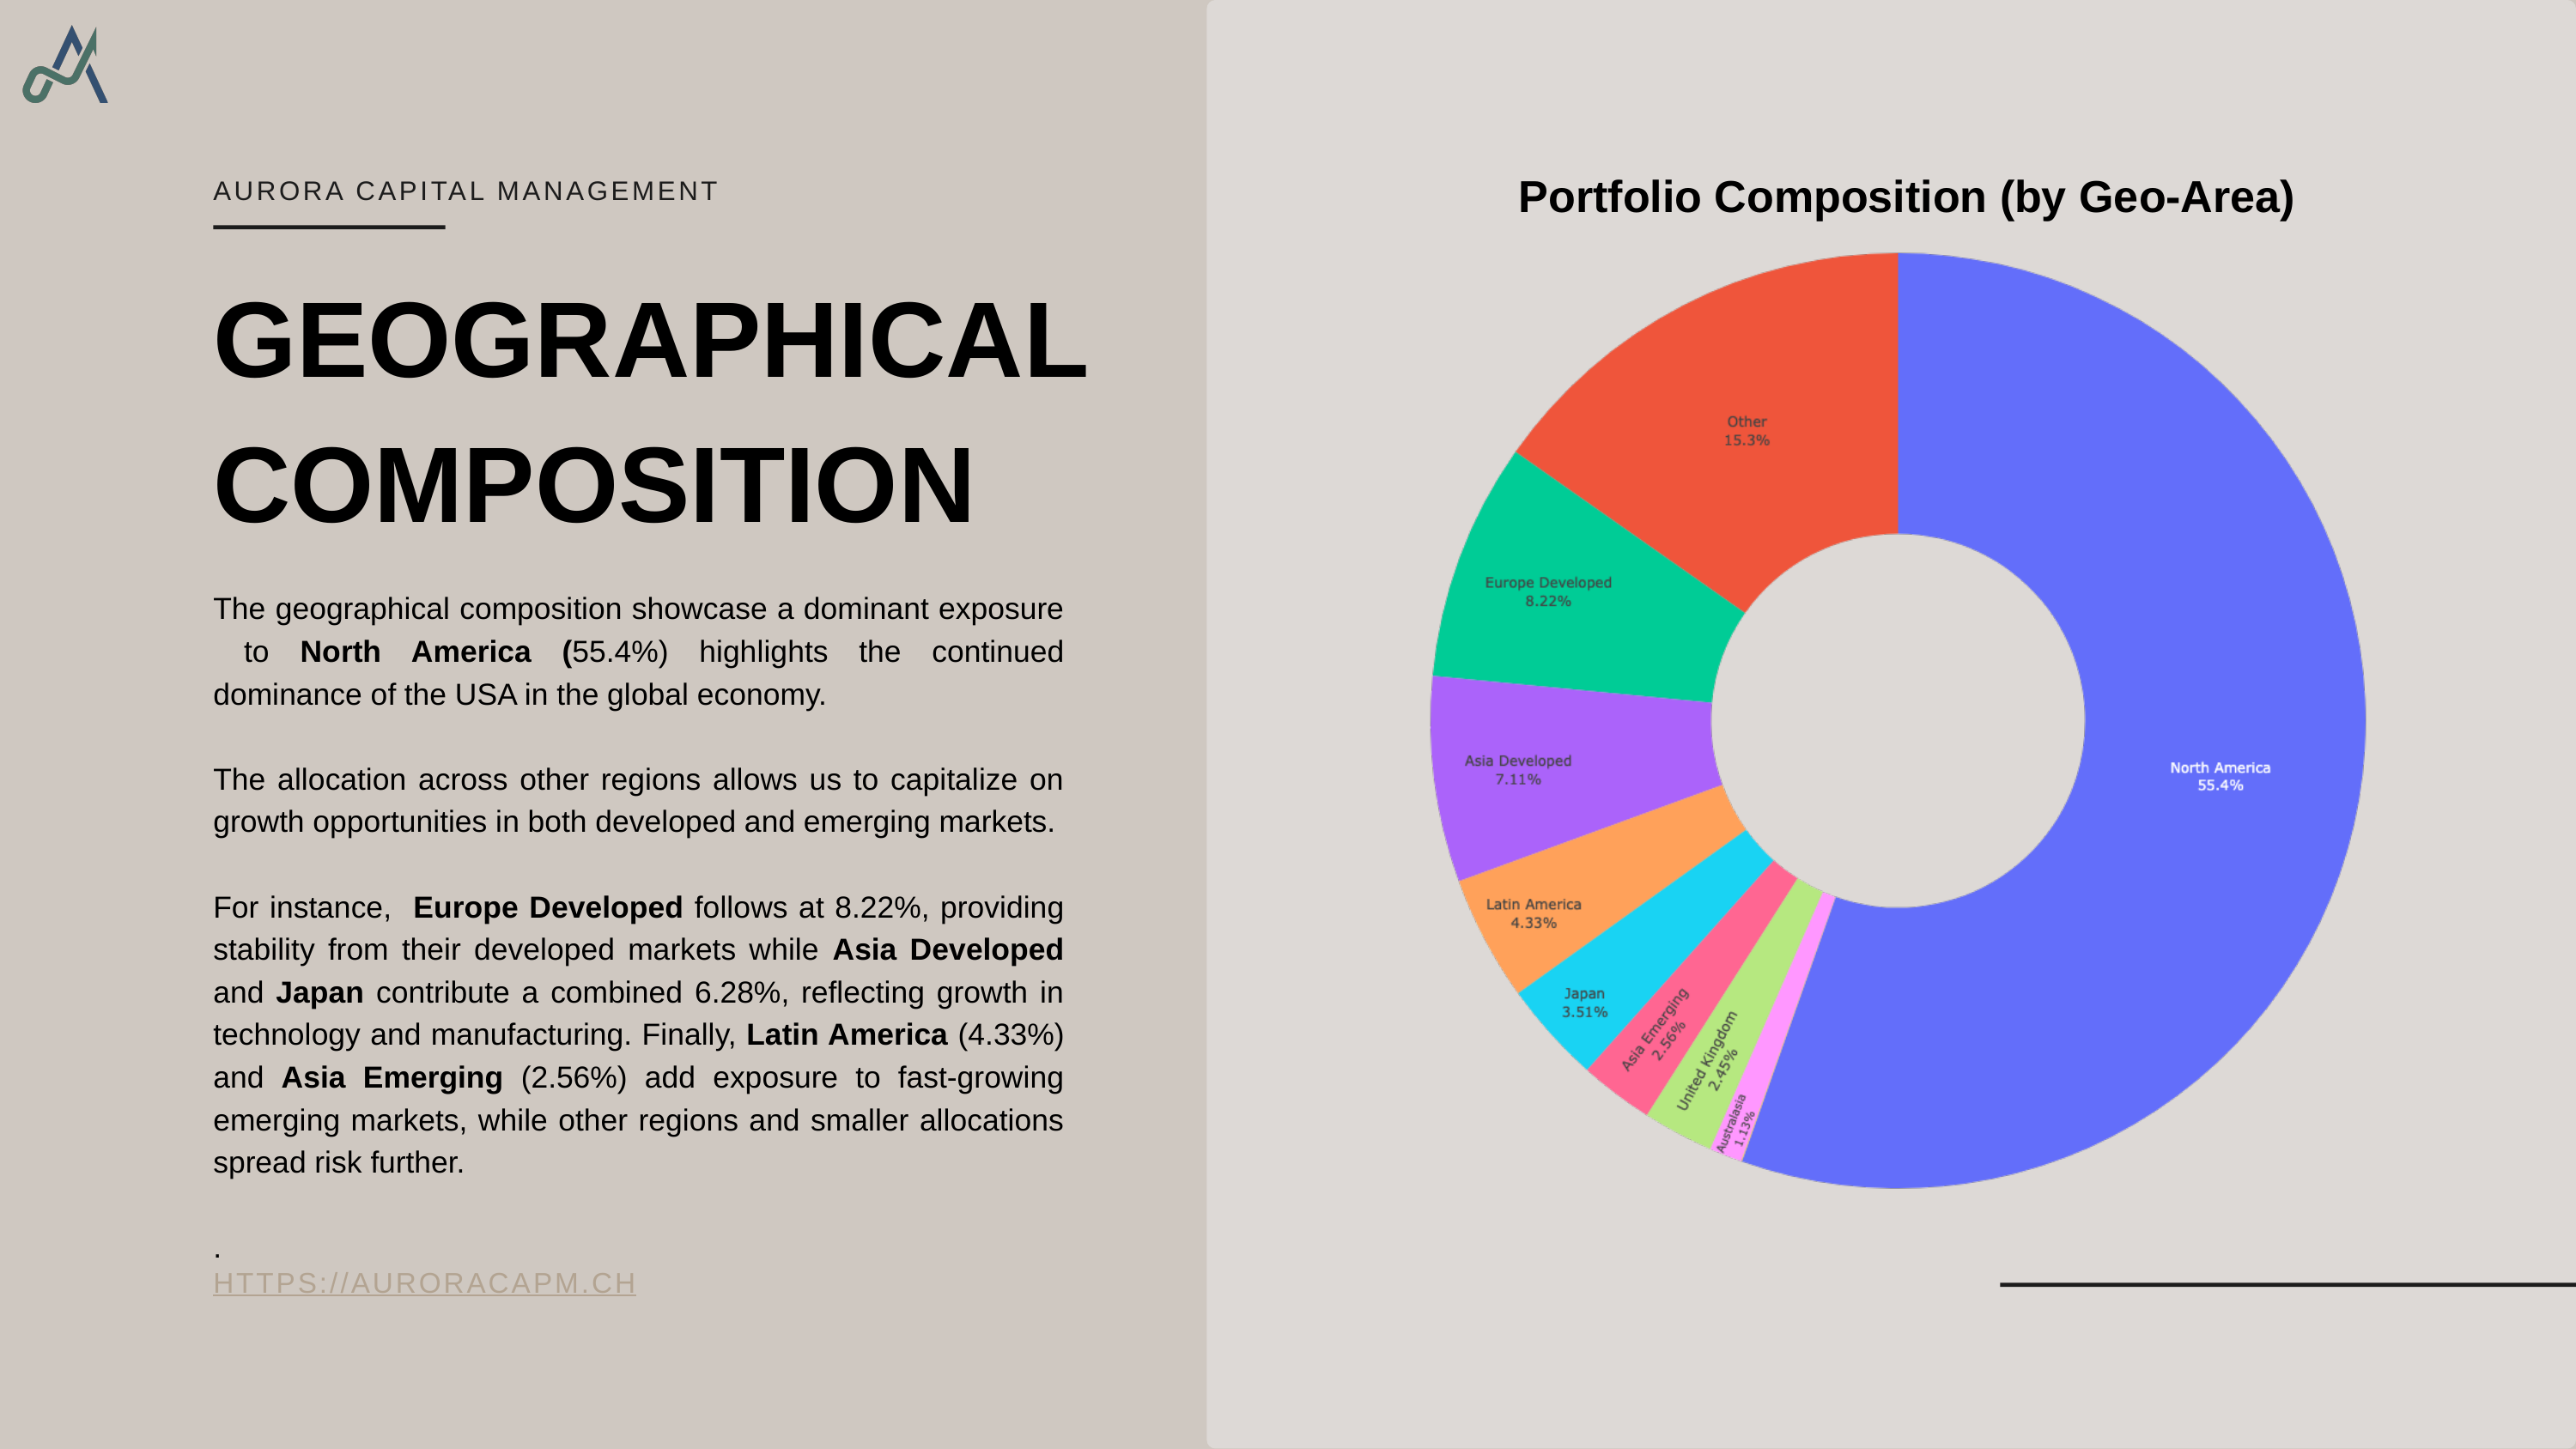

Portfolio Composition (by Geo-Area)
AURORA CAPITAL MANAGEMENT

GEOGRAPHICAL COMPOSITION
The geographical composition showcase a dominant exposure  to North America (55.4%) highlights the continued dominance of the USA in the global economy.

The allocation across other regions allows us to capitalize on growth opportunities in both developed and emerging markets.

For instance,  Europe Developed follows at 8.22%, providing stability from their developed markets while Asia Developed and Japan contribute a combined 6.28%, reflecting growth in technology and manufacturing. Finally, Latin America (4.33%) and Asia Emerging (2.56%) add exposure to fast-growing emerging markets, while other regions and smaller allocations spread risk further.

.
HTTPS://AURORACAPM.CH